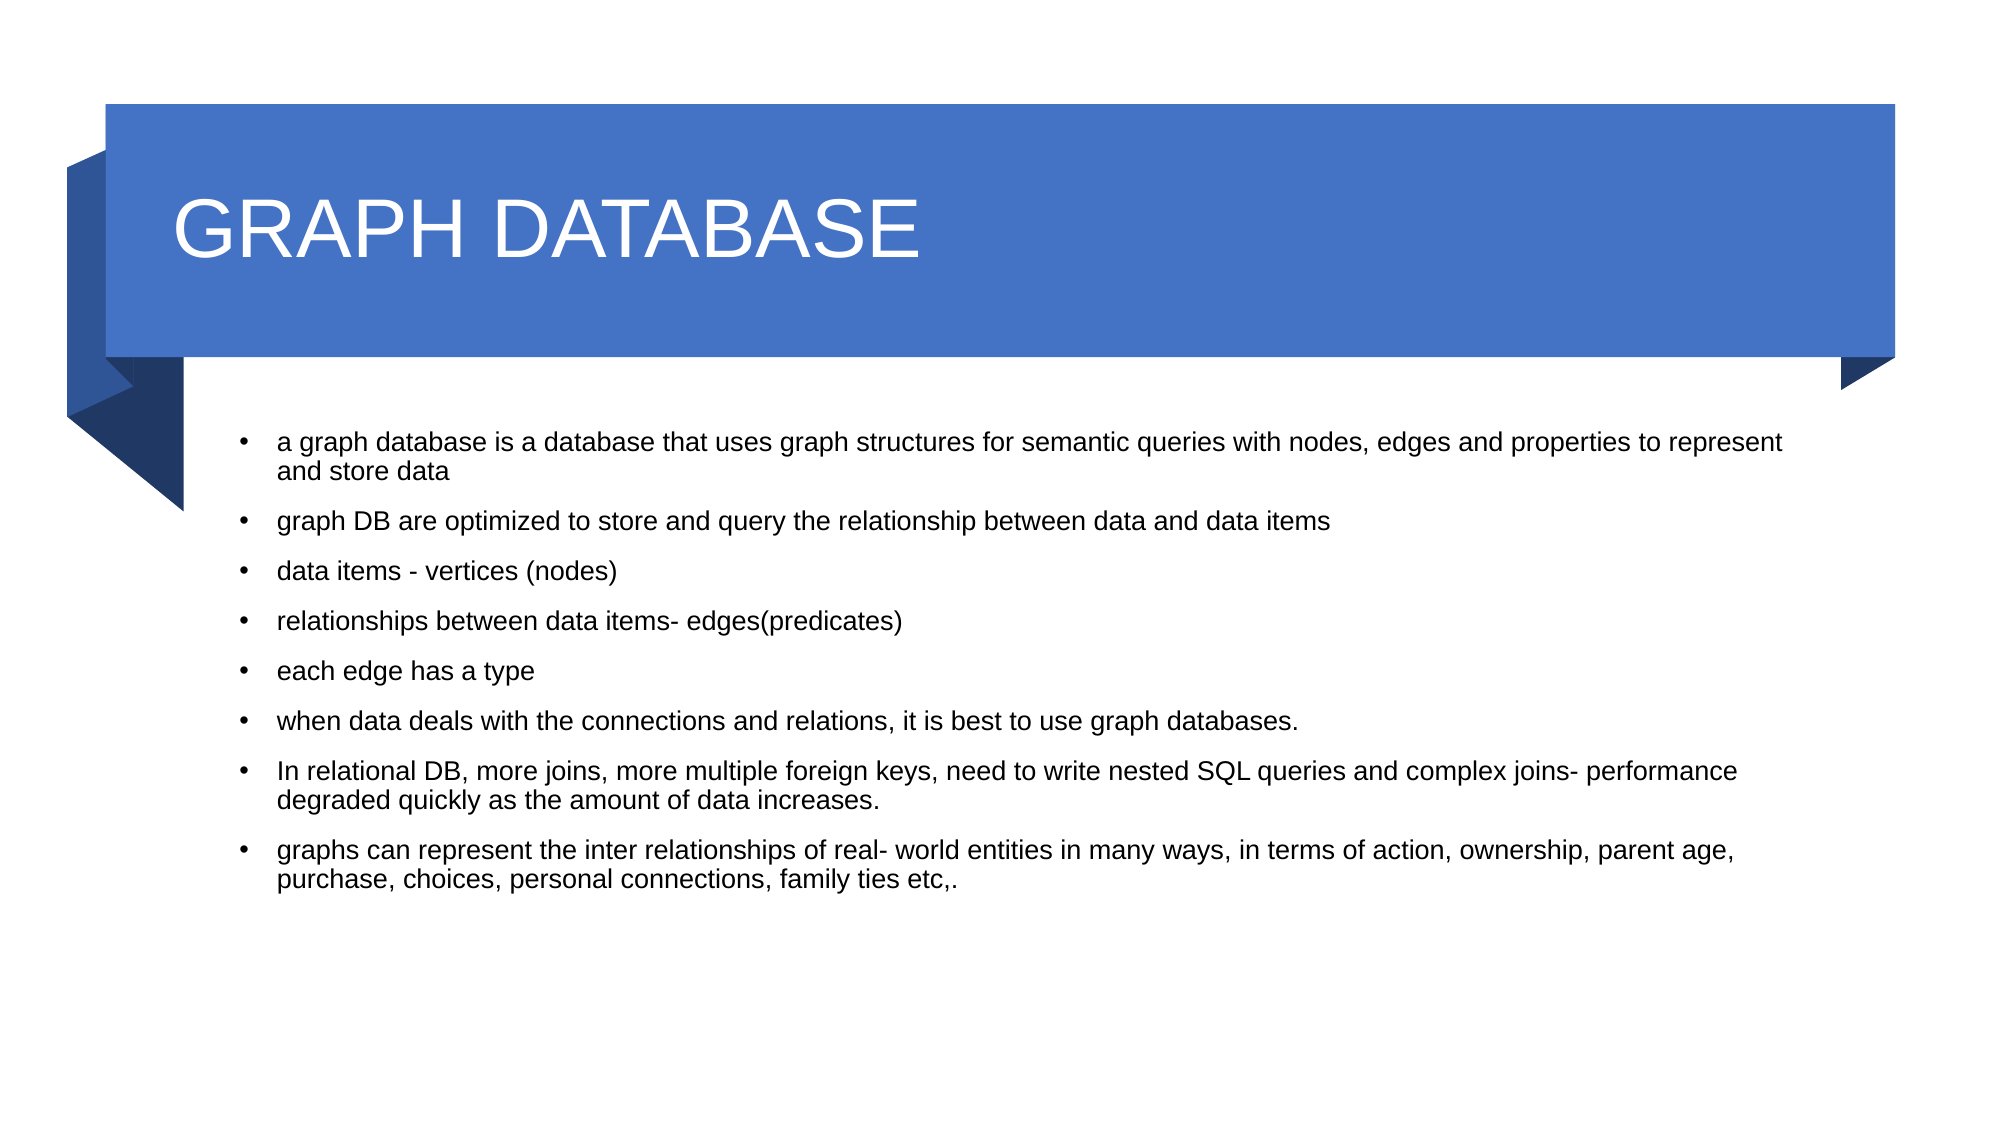

# GRAPH DATABASE

a graph database is a database that uses graph structures for semantic queries with nodes, edges and properties to represent and store data
graph DB are optimized to store and query the relationship between data and data items
data items - vertices (nodes)
relationships between data items- edges(predicates)
each edge has a type
when data deals with the connections and relations, it is best to use graph databases.
In relational DB, more joins, more multiple foreign keys, need to write nested SQL queries and complex joins- performance degraded quickly as the amount of data increases.
graphs can represent the inter relationships of real- world entities in many ways, in terms of action, ownership, parent age, purchase, choices, personal connections, family ties etc,.